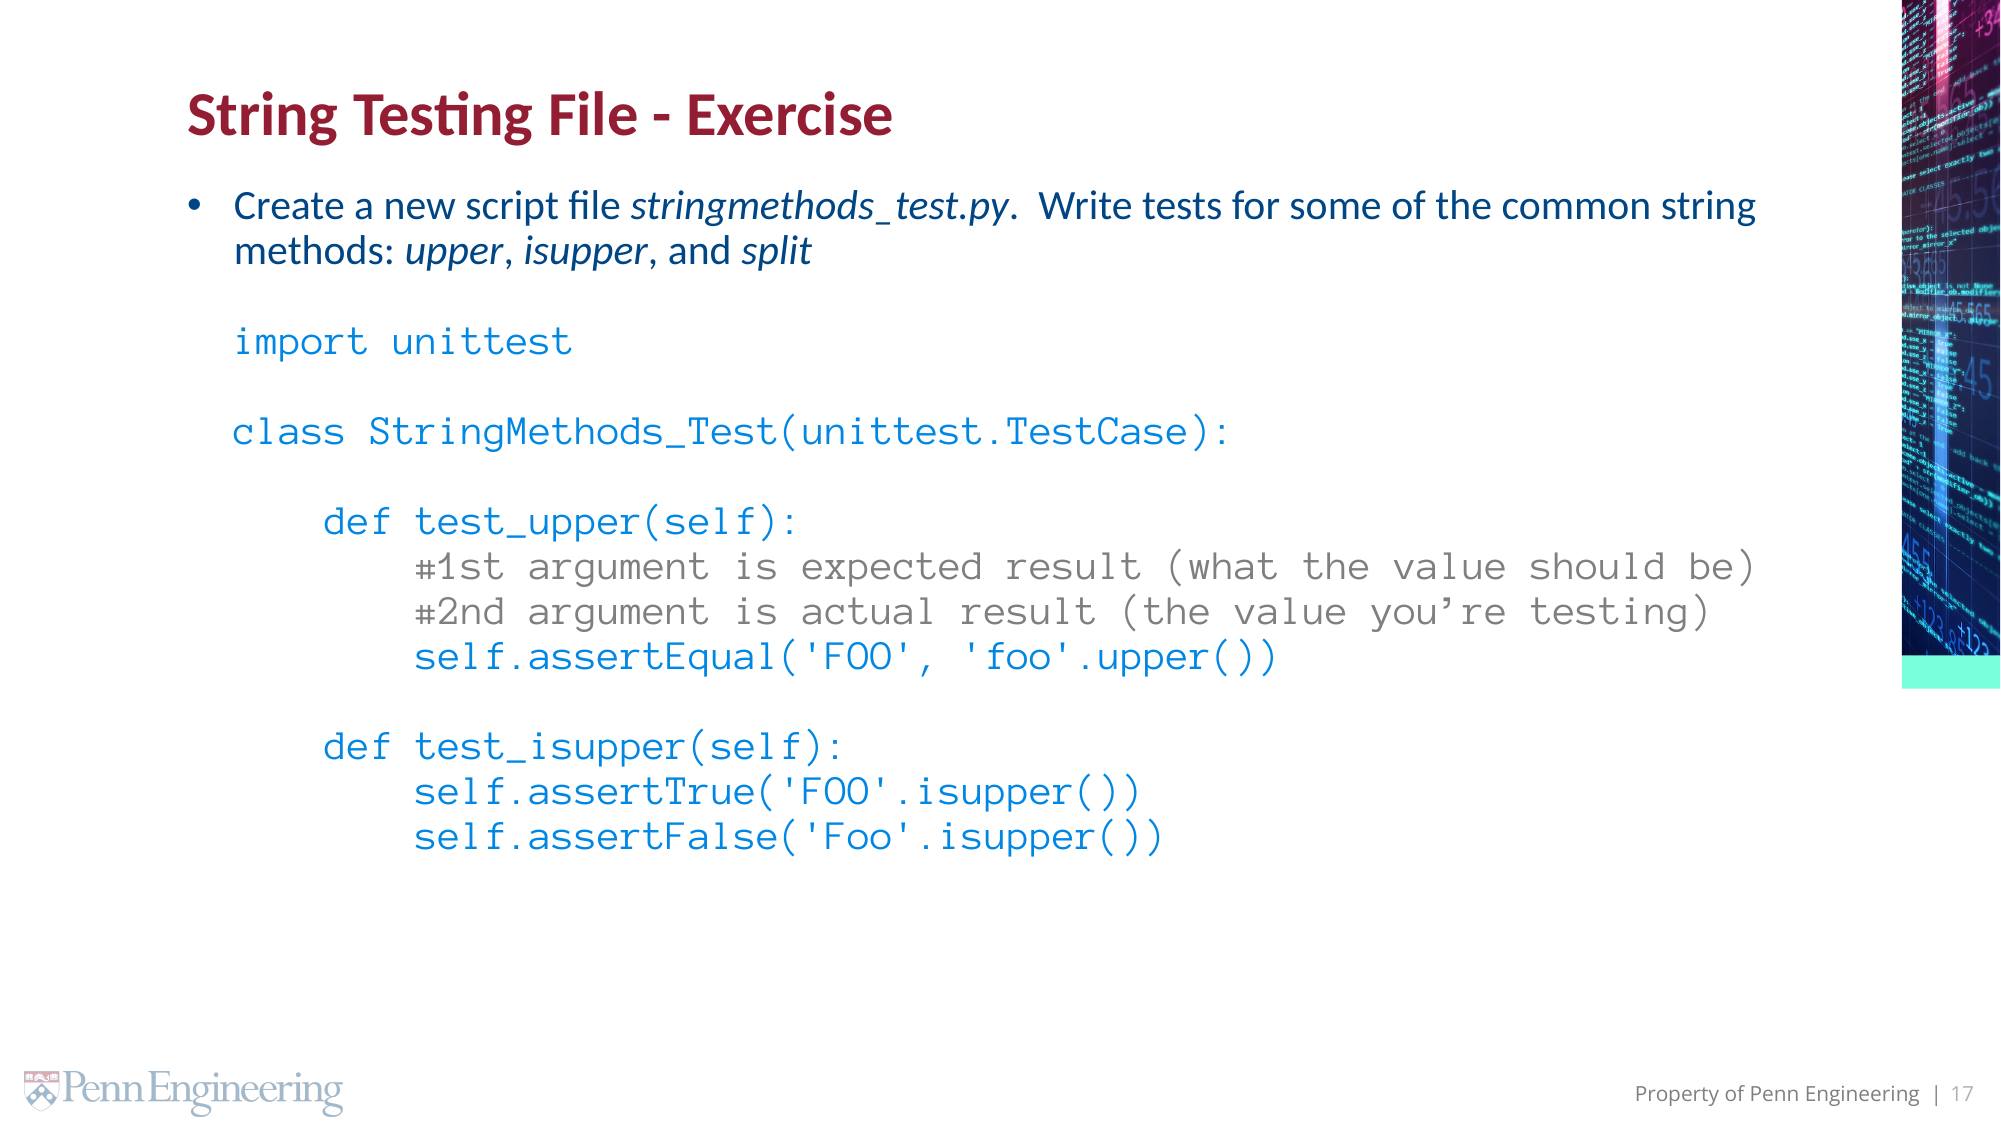

# String Testing File - Exercise
Create a new script file stringmethods_test.py.  Write tests for some of the common string methods: upper, isupper, and split
import unittest
class StringMethods_Test(unittest.TestCase):
    def test_upper(self):
        #1st argument is expected result (what the value should be)
        #2nd argument is actual result (the value you’re testing)
        self.assertEqual('FOO', 'foo'.upper())
    def test_isupper(self):
        self.assertTrue('FOO'.isupper())
        self.assertFalse('Foo'.isupper())
17